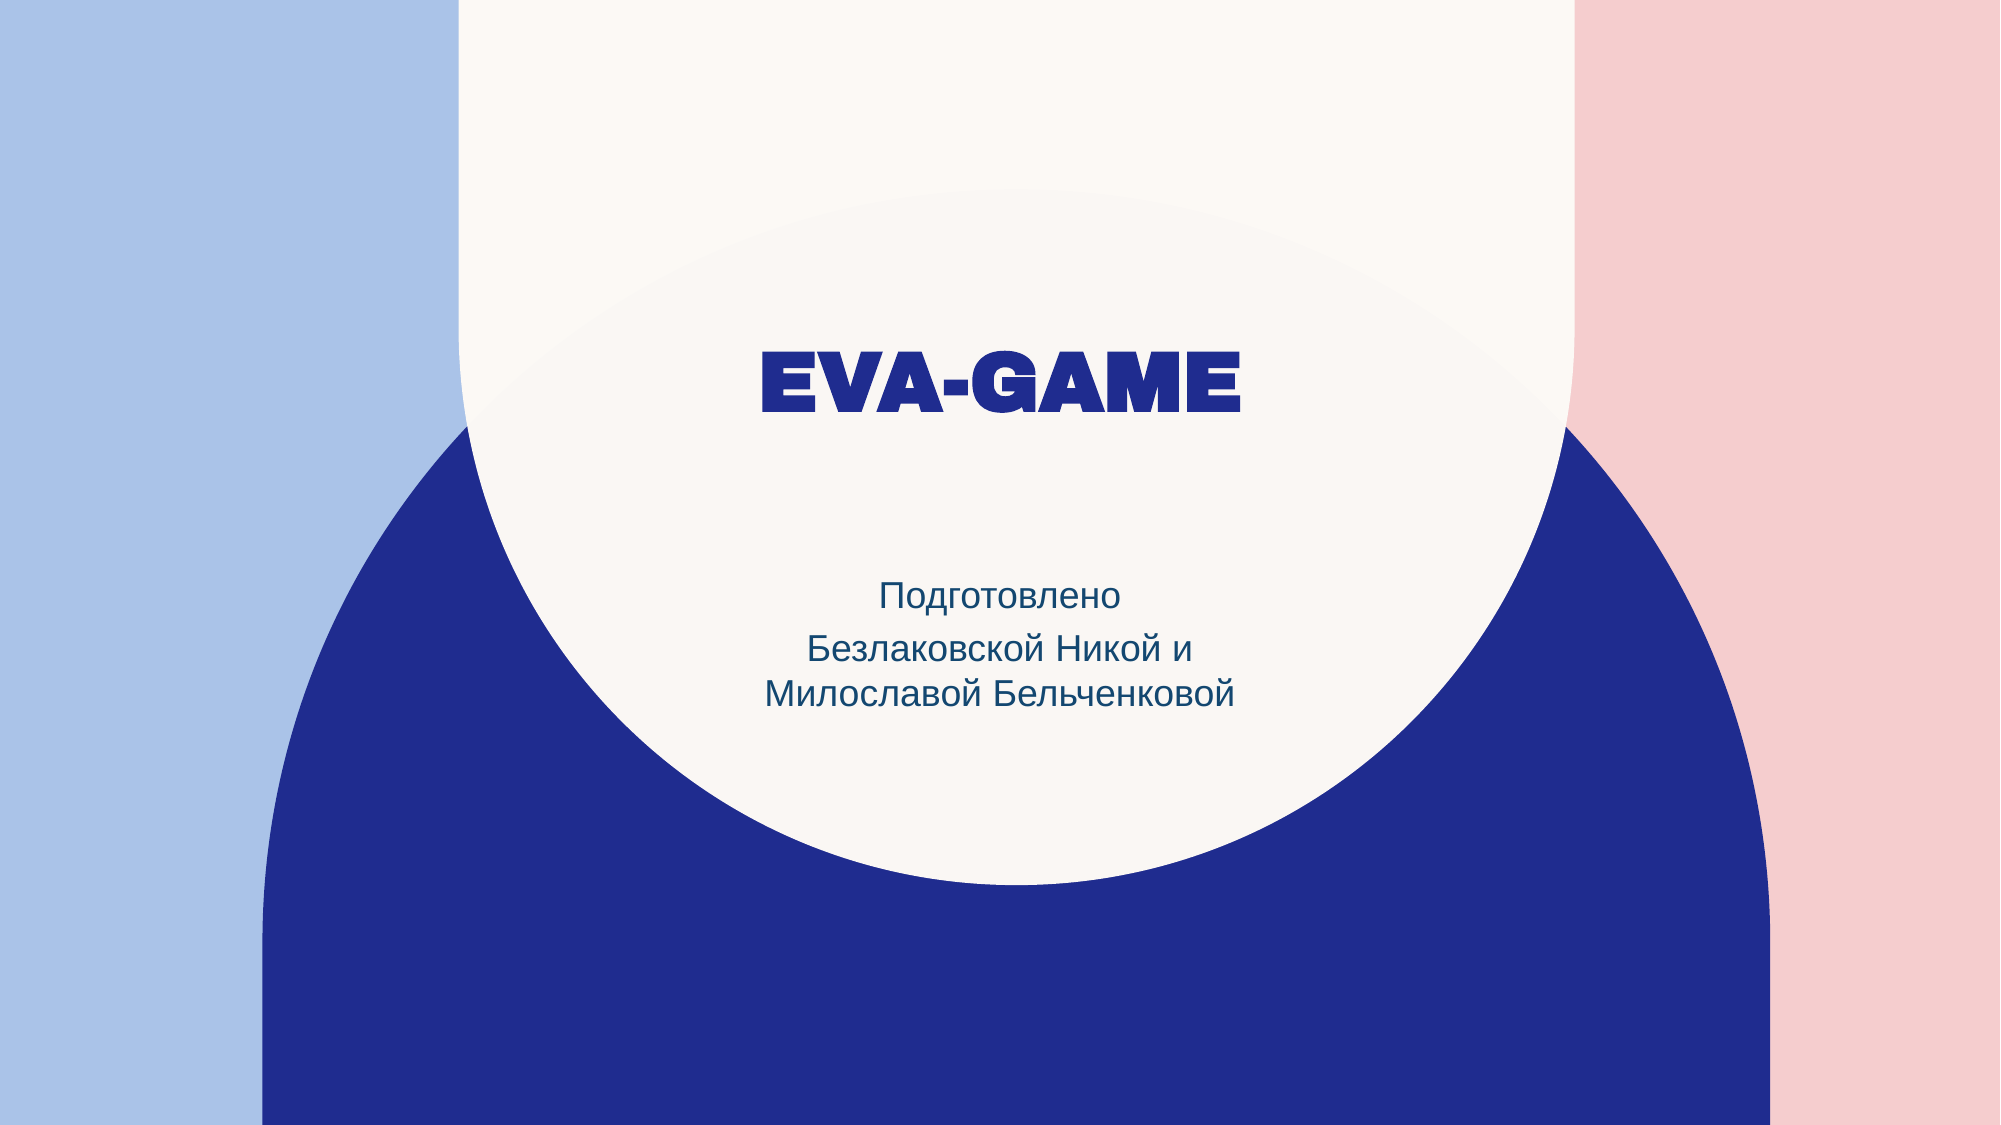

# EVA-game
Подготовлено
Безлаковской Никой и Милославой Бельченковой